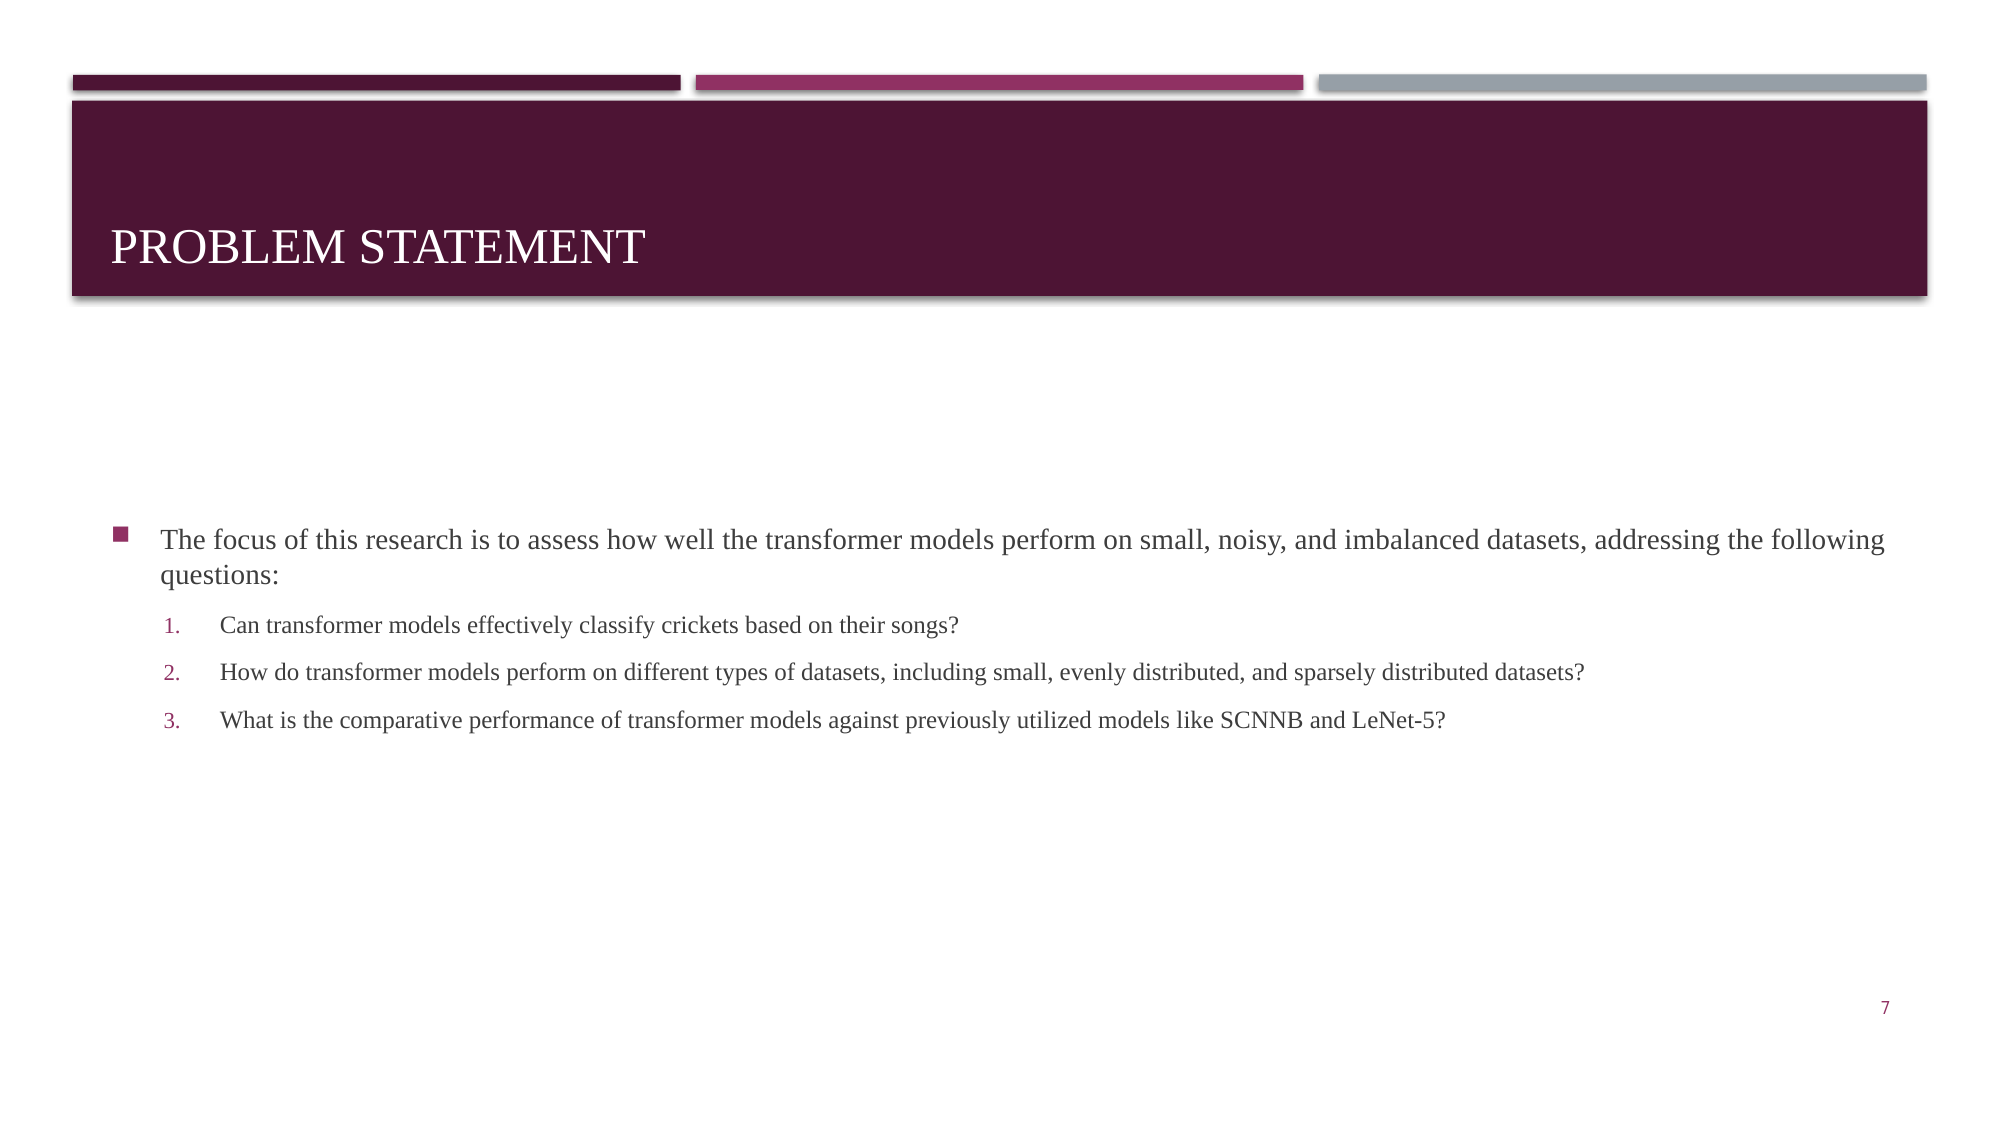

# Problem Statement
The focus of this research is to assess how well the transformer models perform on small, noisy, and imbalanced datasets, addressing the following questions:
Can transformer models effectively classify crickets based on their songs?
How do transformer models perform on different types of datasets, including small, evenly distributed, and sparsely distributed datasets?
What is the comparative performance of transformer models against previously utilized models like SCNNB and LeNet-5?

7